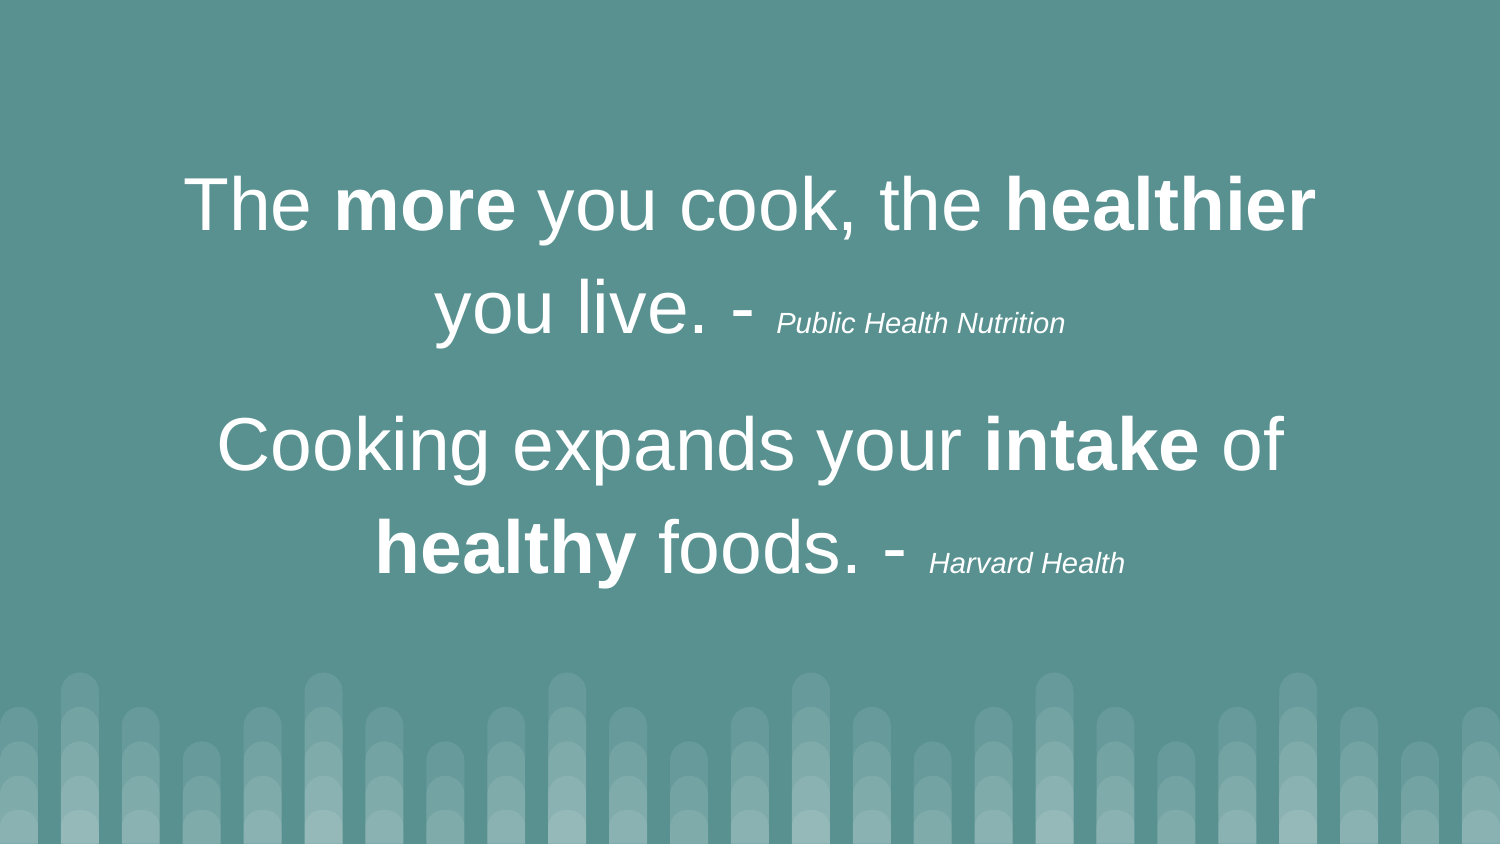

The more you cook, the healthier you live. - Public Health Nutrition
Cooking expands your intake of healthy foods. - Harvard Health